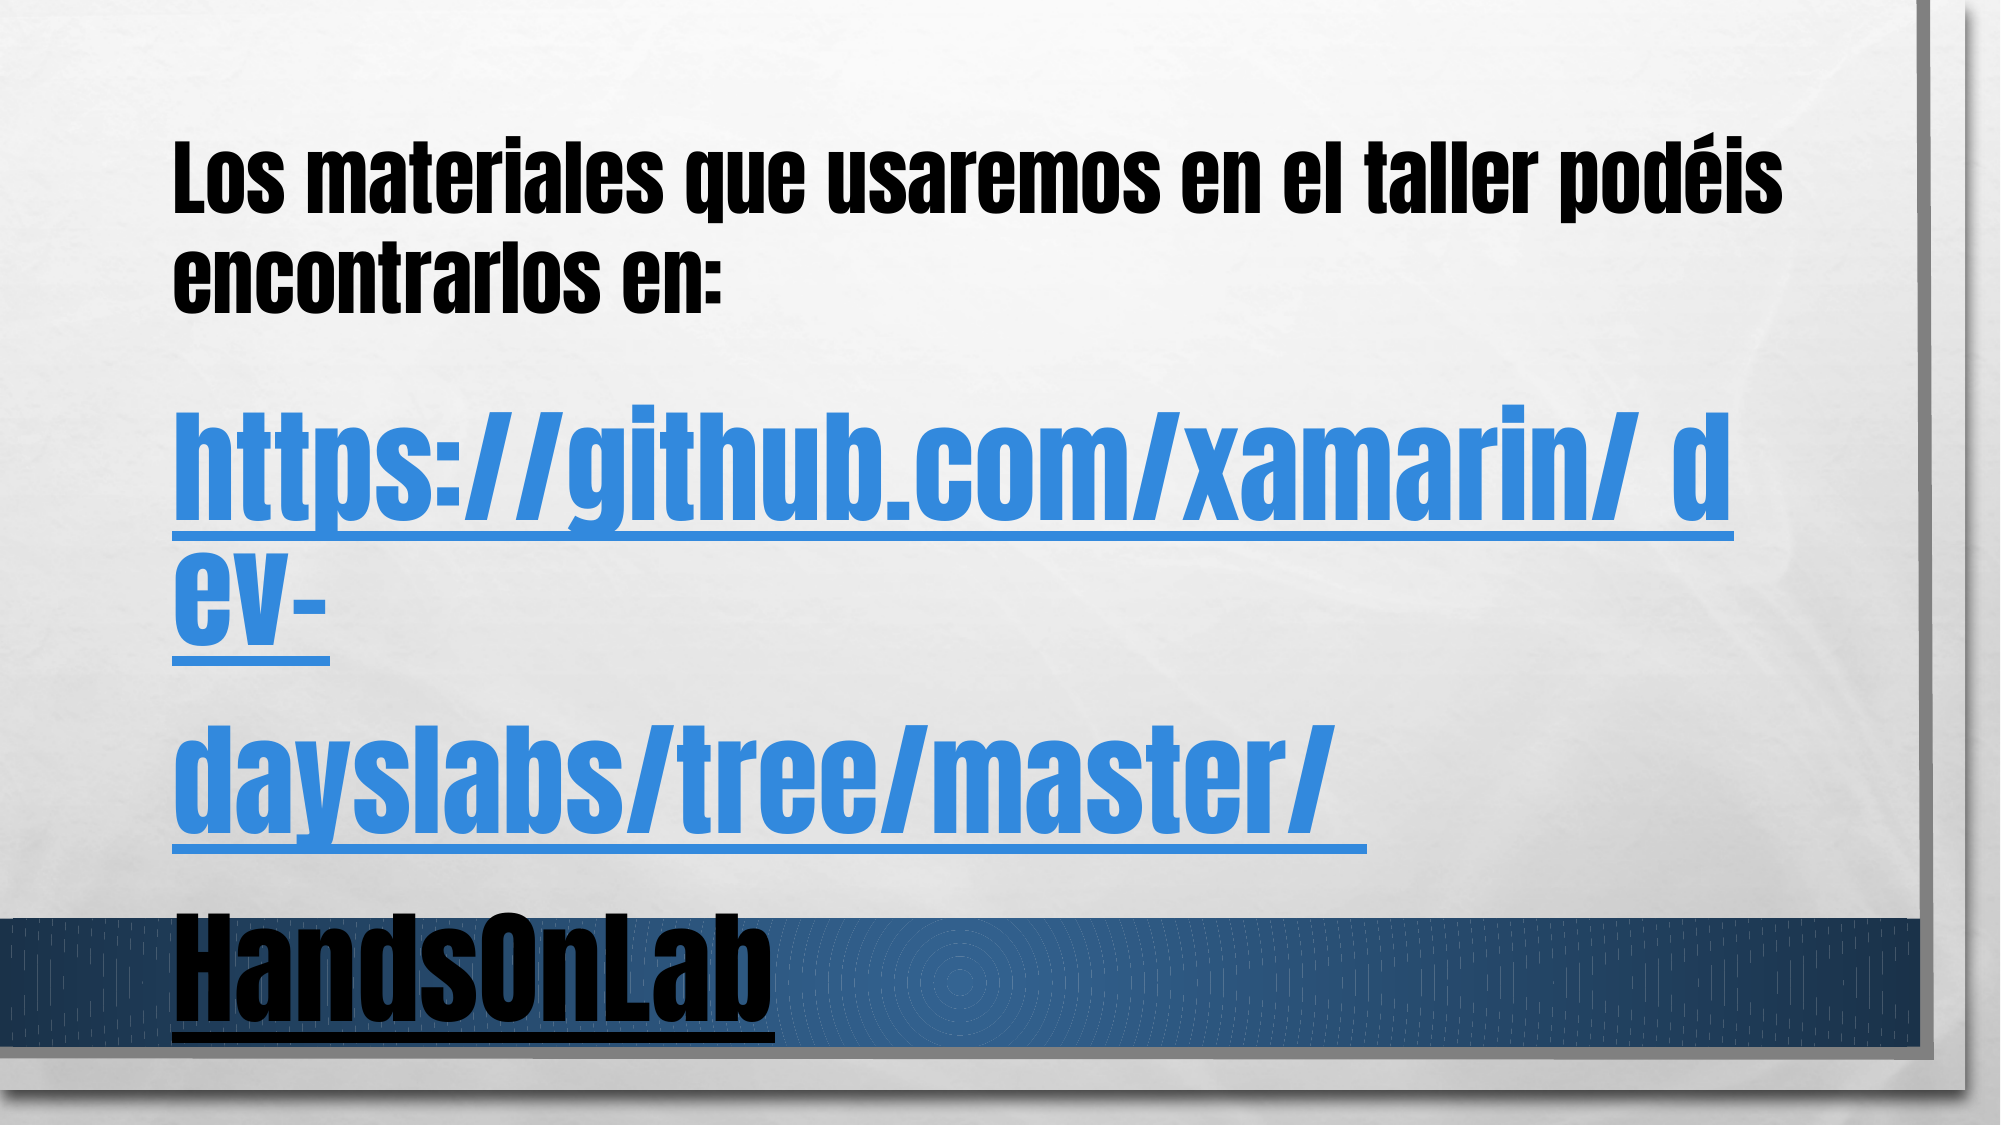

Los materiales que usaremos en el taller podéis encontrarlos en:
https://github.com/xamarin/ dev-dayslabs/tree/master/ HandsOnLab